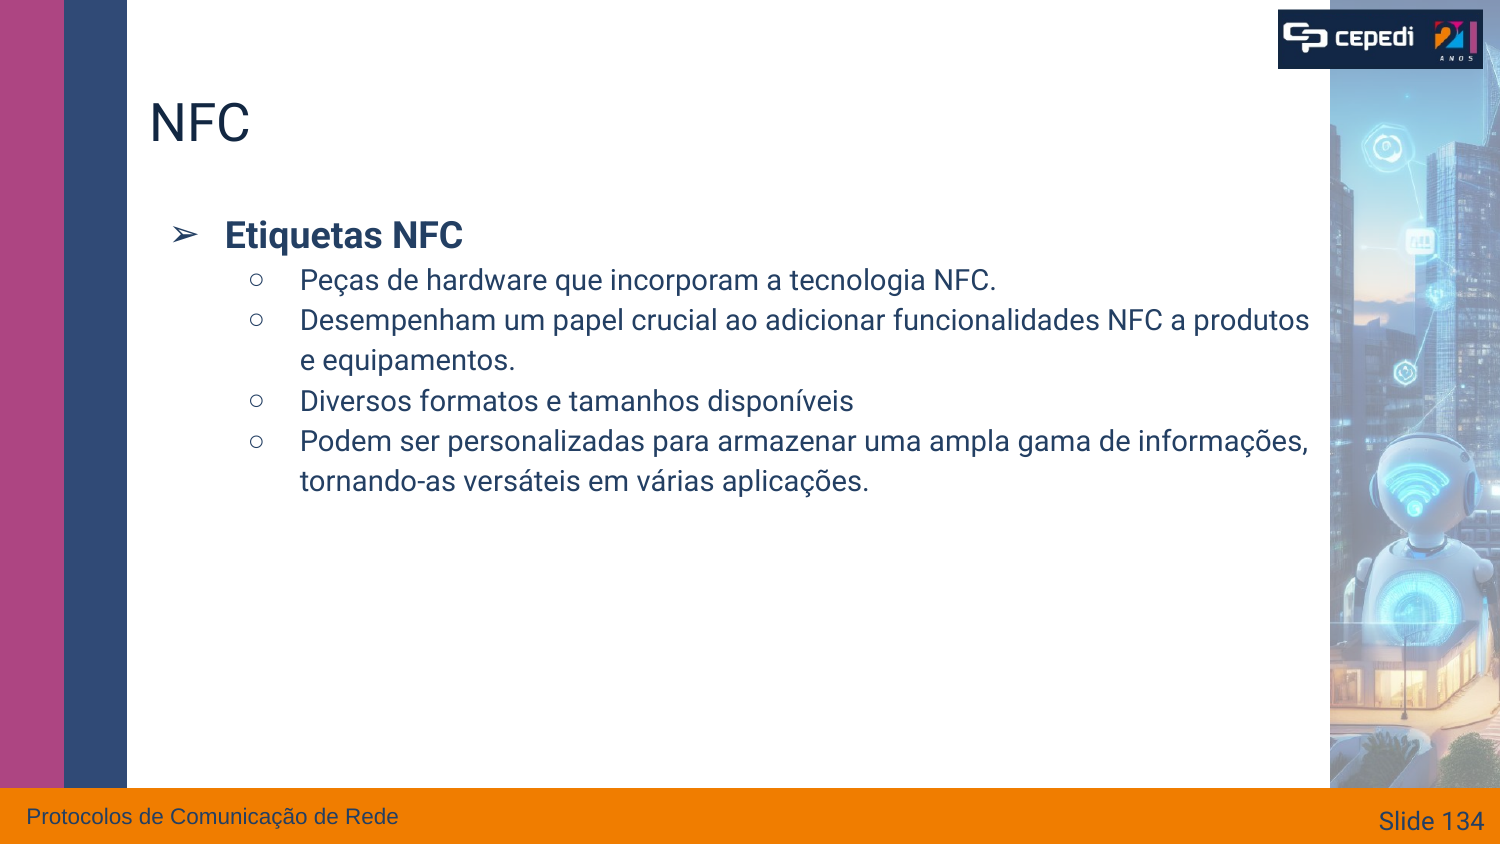

# NFC
Etiquetas NFC
Peças de hardware que incorporam a tecnologia NFC.
Desempenham um papel crucial ao adicionar funcionalidades NFC a produtos e equipamentos.
Diversos formatos e tamanhos disponíveis
Podem ser personalizadas para armazenar uma ampla gama de informações, tornando-as versáteis em várias aplicações.
Protocolos de Comunicação de Rede
Slide 134